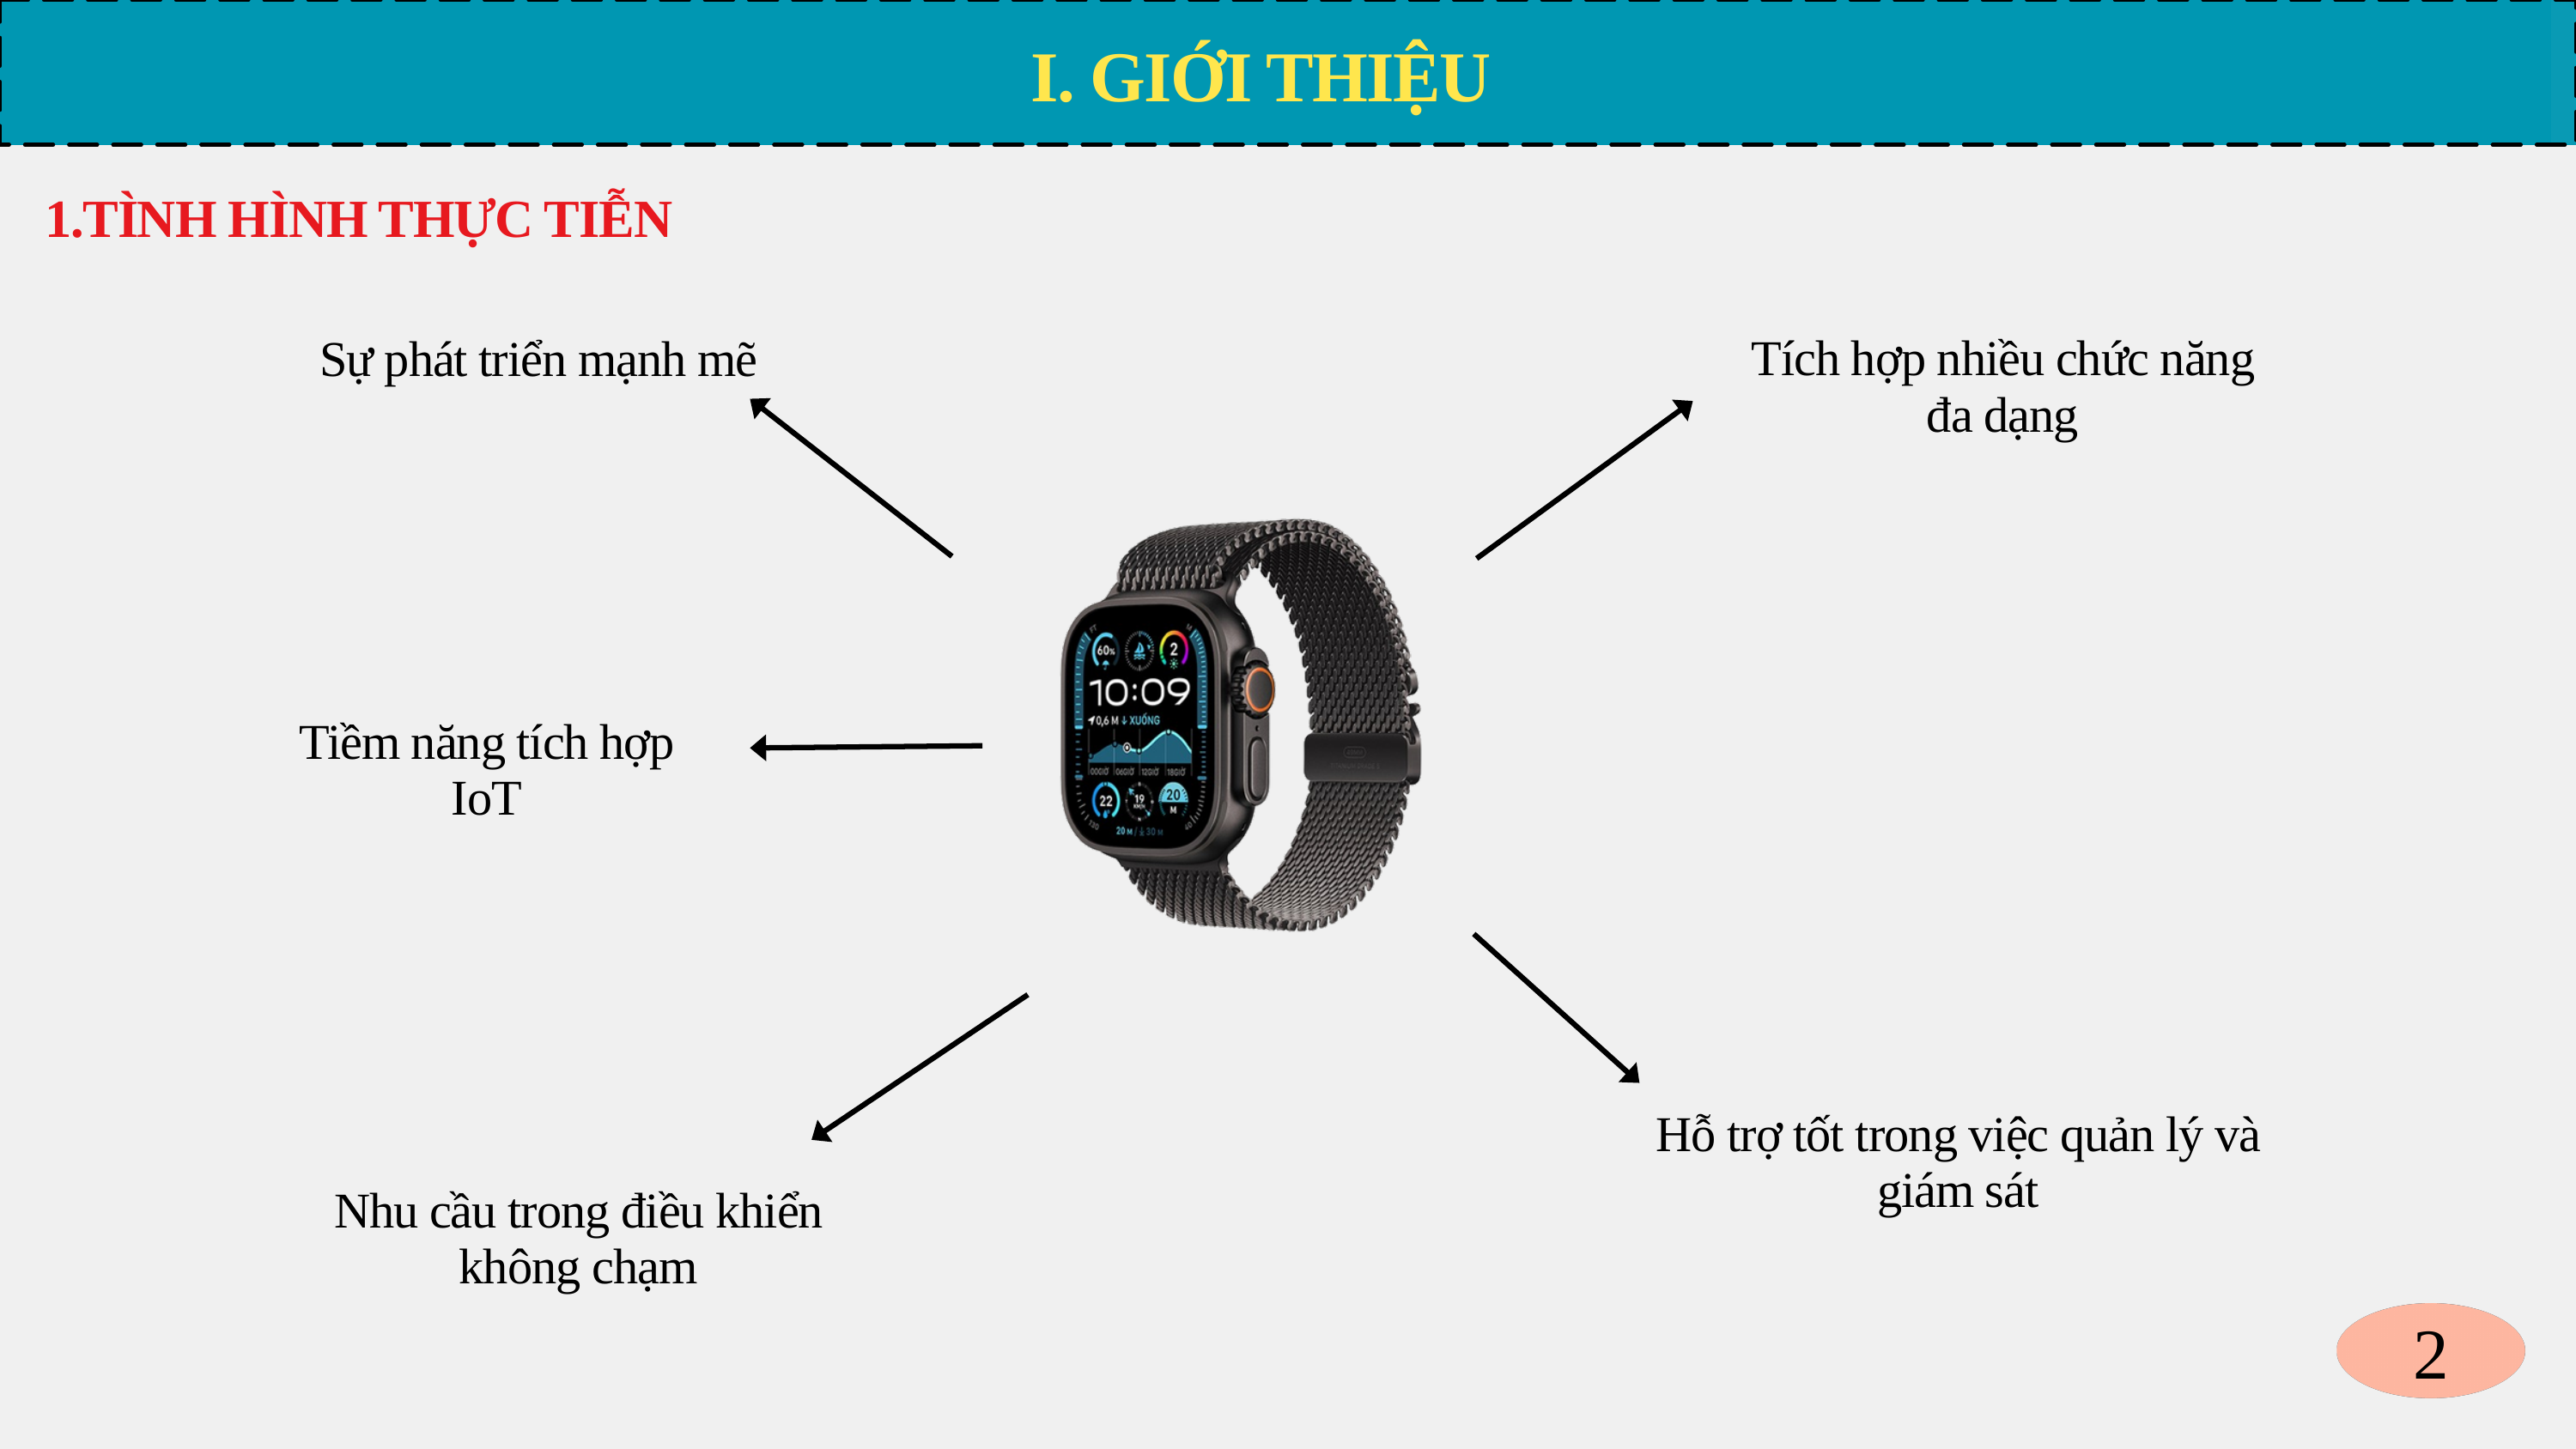

I. GIỚI THIỆU
1.TÌNH HÌNH THỰC TIỄN
Sự phát triển mạnh mẽ
Tích hợp nhiều chức năng đa dạng

Tiềm năng tích hợp IoT

Hỗ trợ tốt trong việc quản lý và giám sát
Nhu cầu trong điều khiển không chạm

2